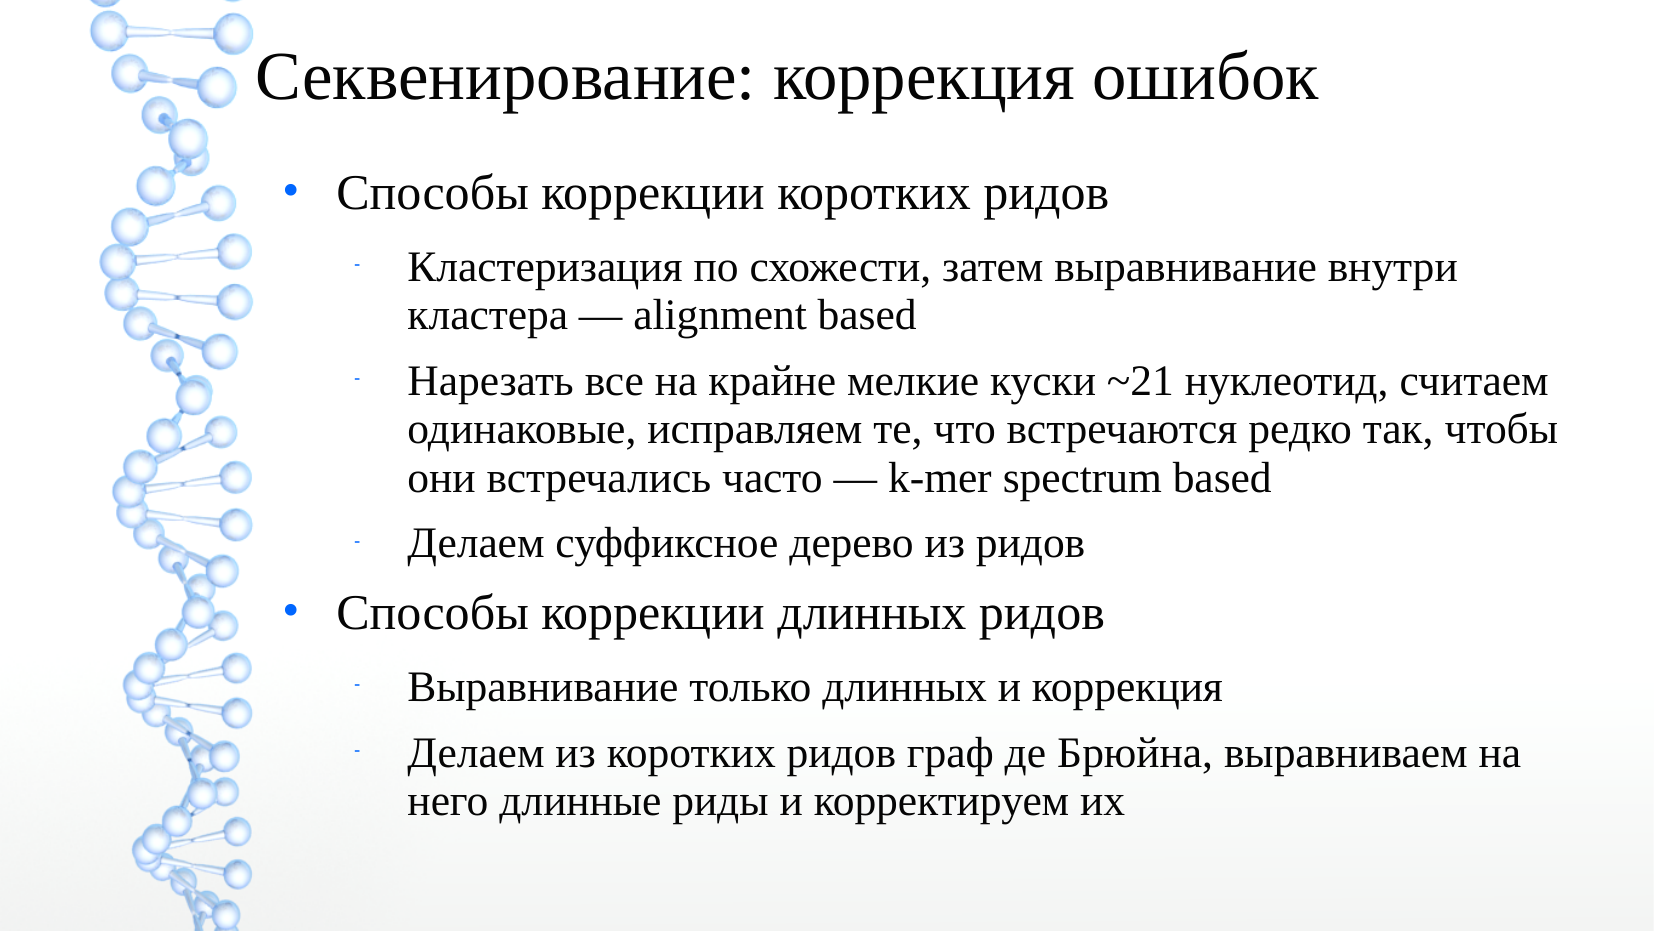

Секвенирование: коррекция ошибок
Способы коррекции коротких ридов
Кластеризация по схожести, затем выравнивание внутри кластера — alignment based
Нарезать все на крайне мелкие куски ~21 нуклеотид, считаем одинаковые, исправляем те, что встречаются редко так, чтобы они встречались часто — k-mer spectrum based
Делаем суффиксное дерево из ридов
Способы коррекции длинных ридов
Выравнивание только длинных и коррекция
Делаем из коротких ридов граф де Брюйна, выравниваем на него длинные риды и корректируем их